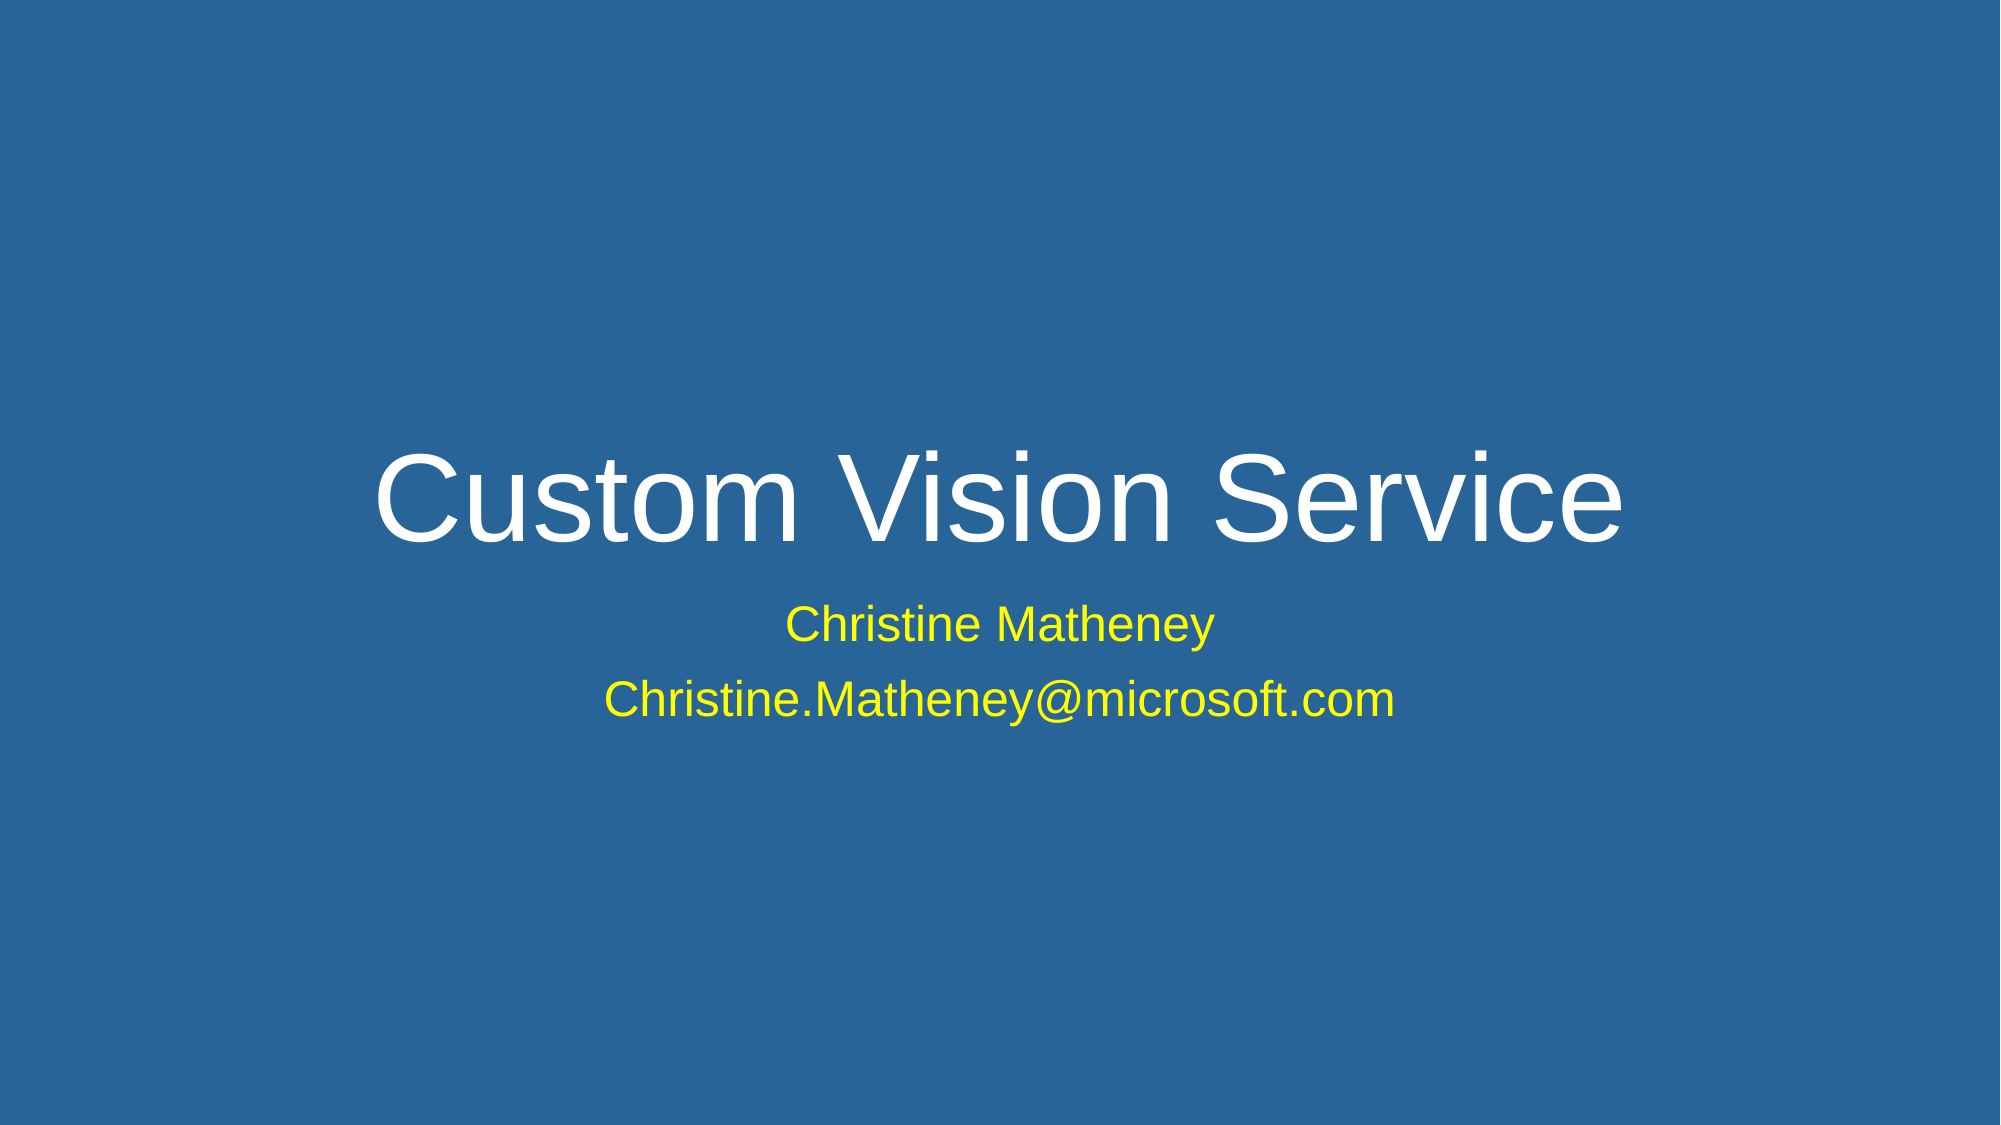

# Custom Vision Service
Christine Matheney
Christine.Matheney@microsoft.com